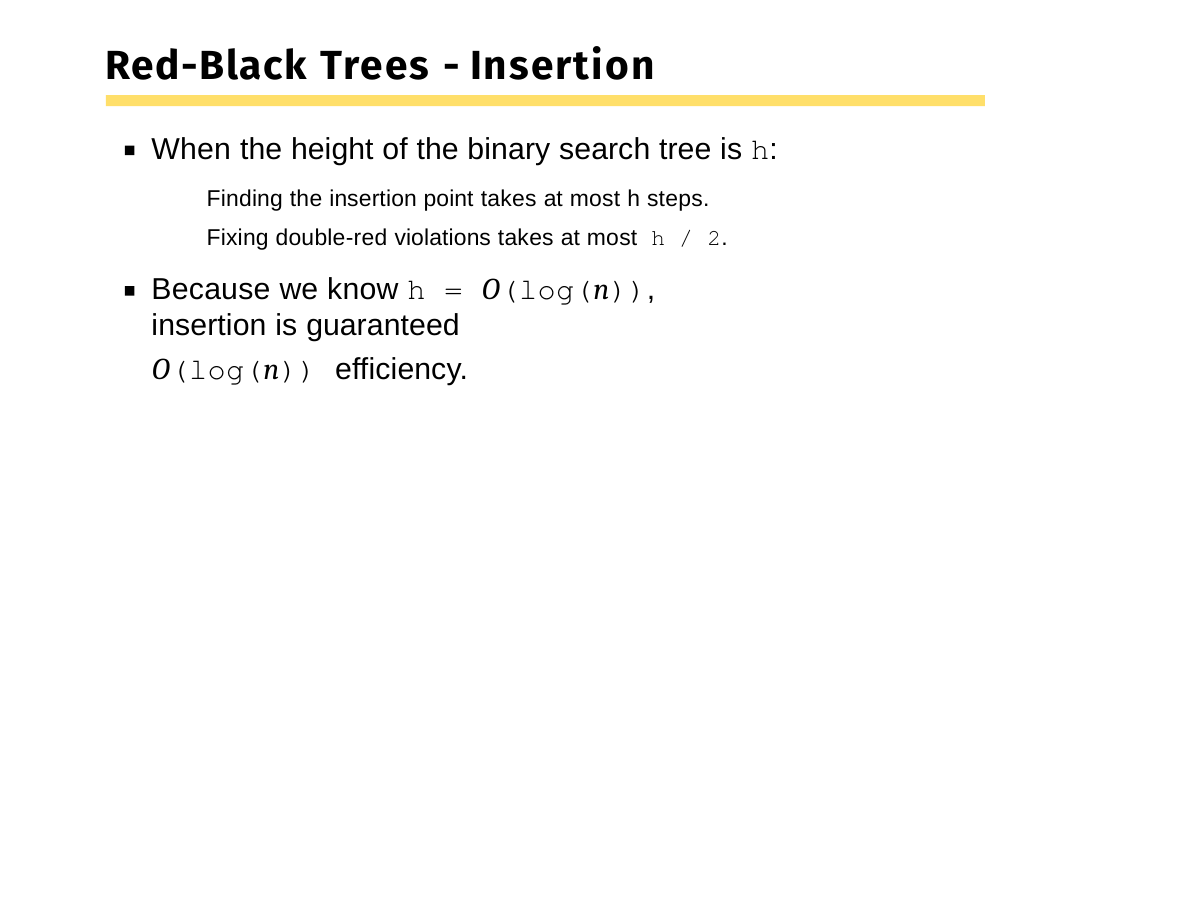

# Red-Black Trees - Insertion

When the height of the binary search tree is h:
Finding the insertion point takes at most h steps.  Fixing double-red violations takes at most  h / 2.
Because we know h = O(log(n)), insertion is guaranteed
O(log(n)) efficiency.